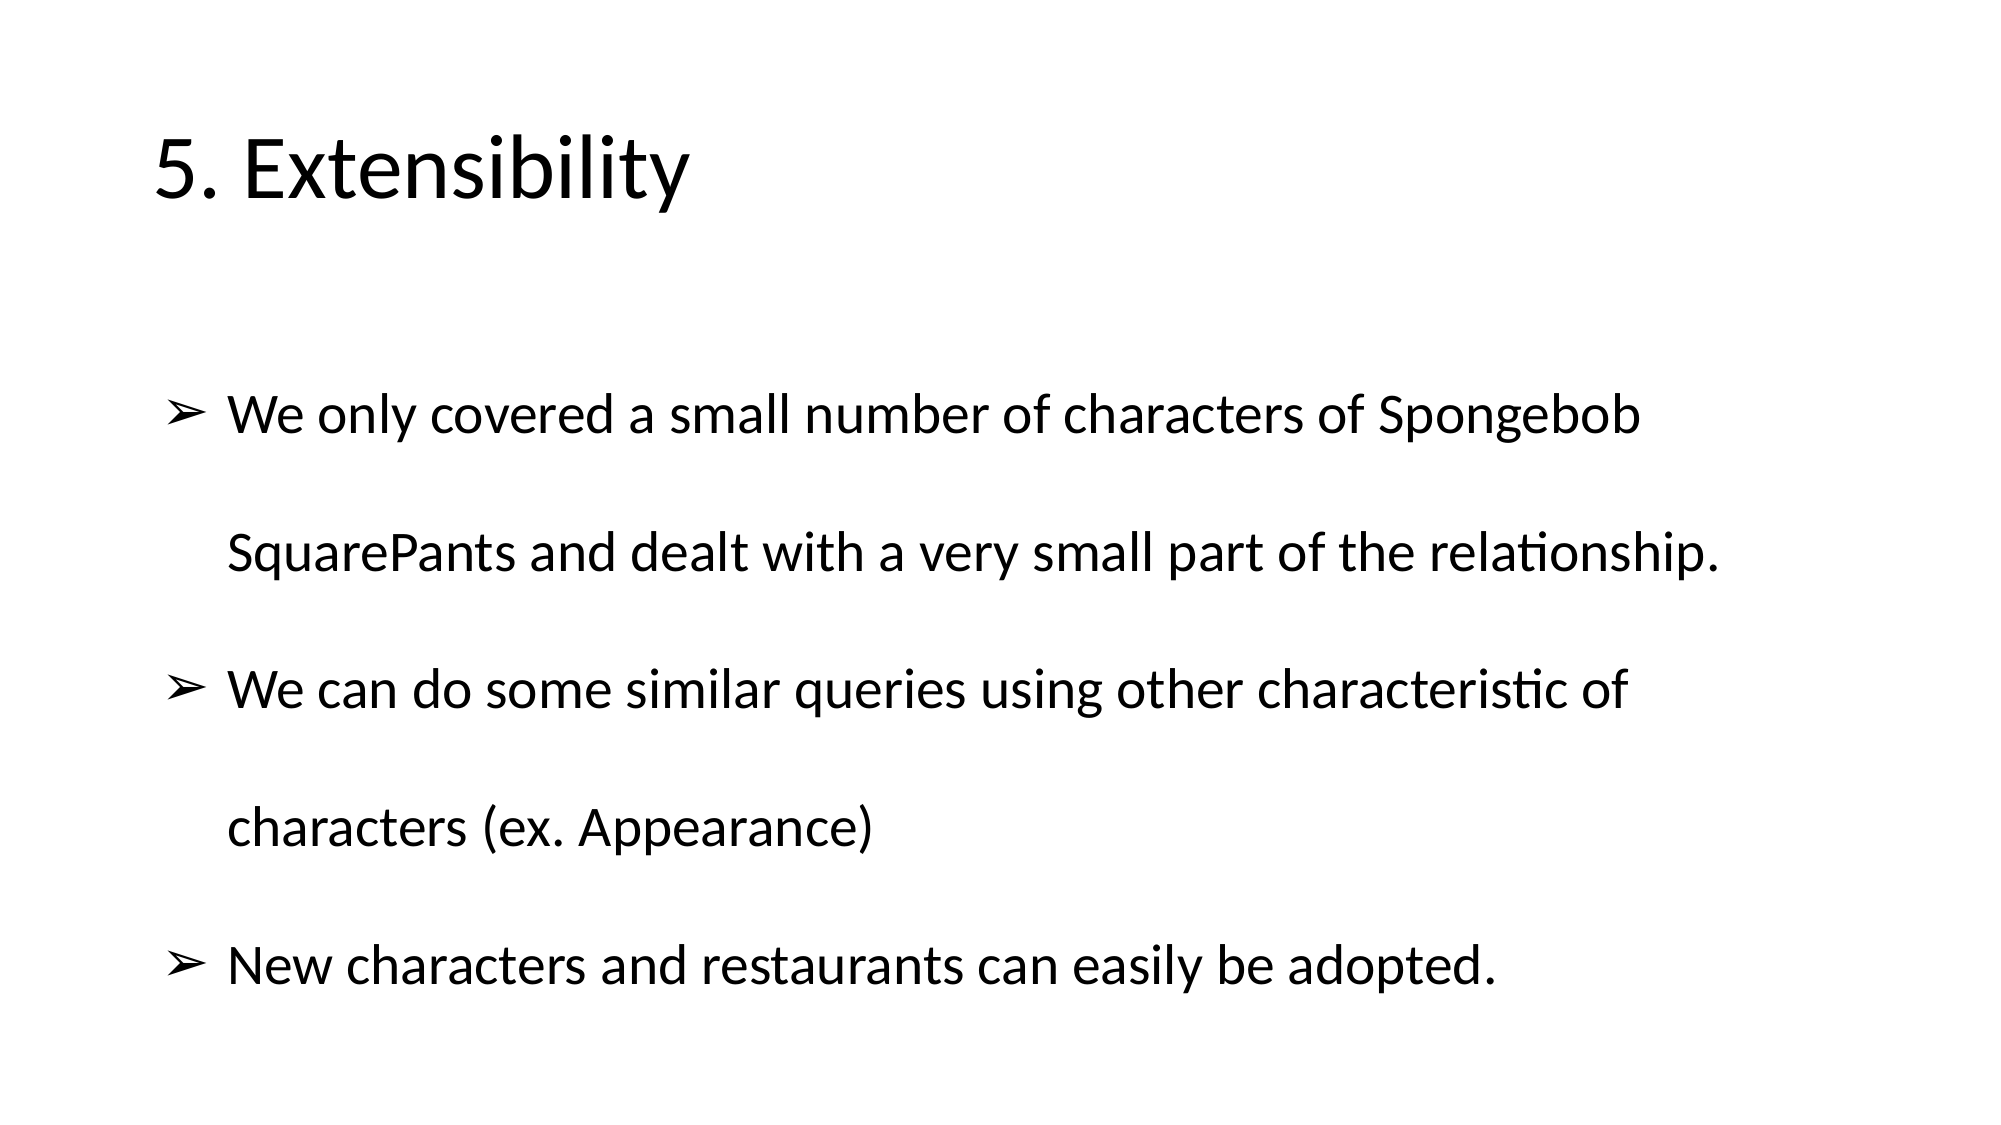

# 5. Extensibility
We only covered a small number of characters of Spongebob SquarePants and dealt with a very small part of the relationship.
We can do some similar queries using other characteristic of characters (ex. Appearance)
New characters and restaurants can easily be adopted.